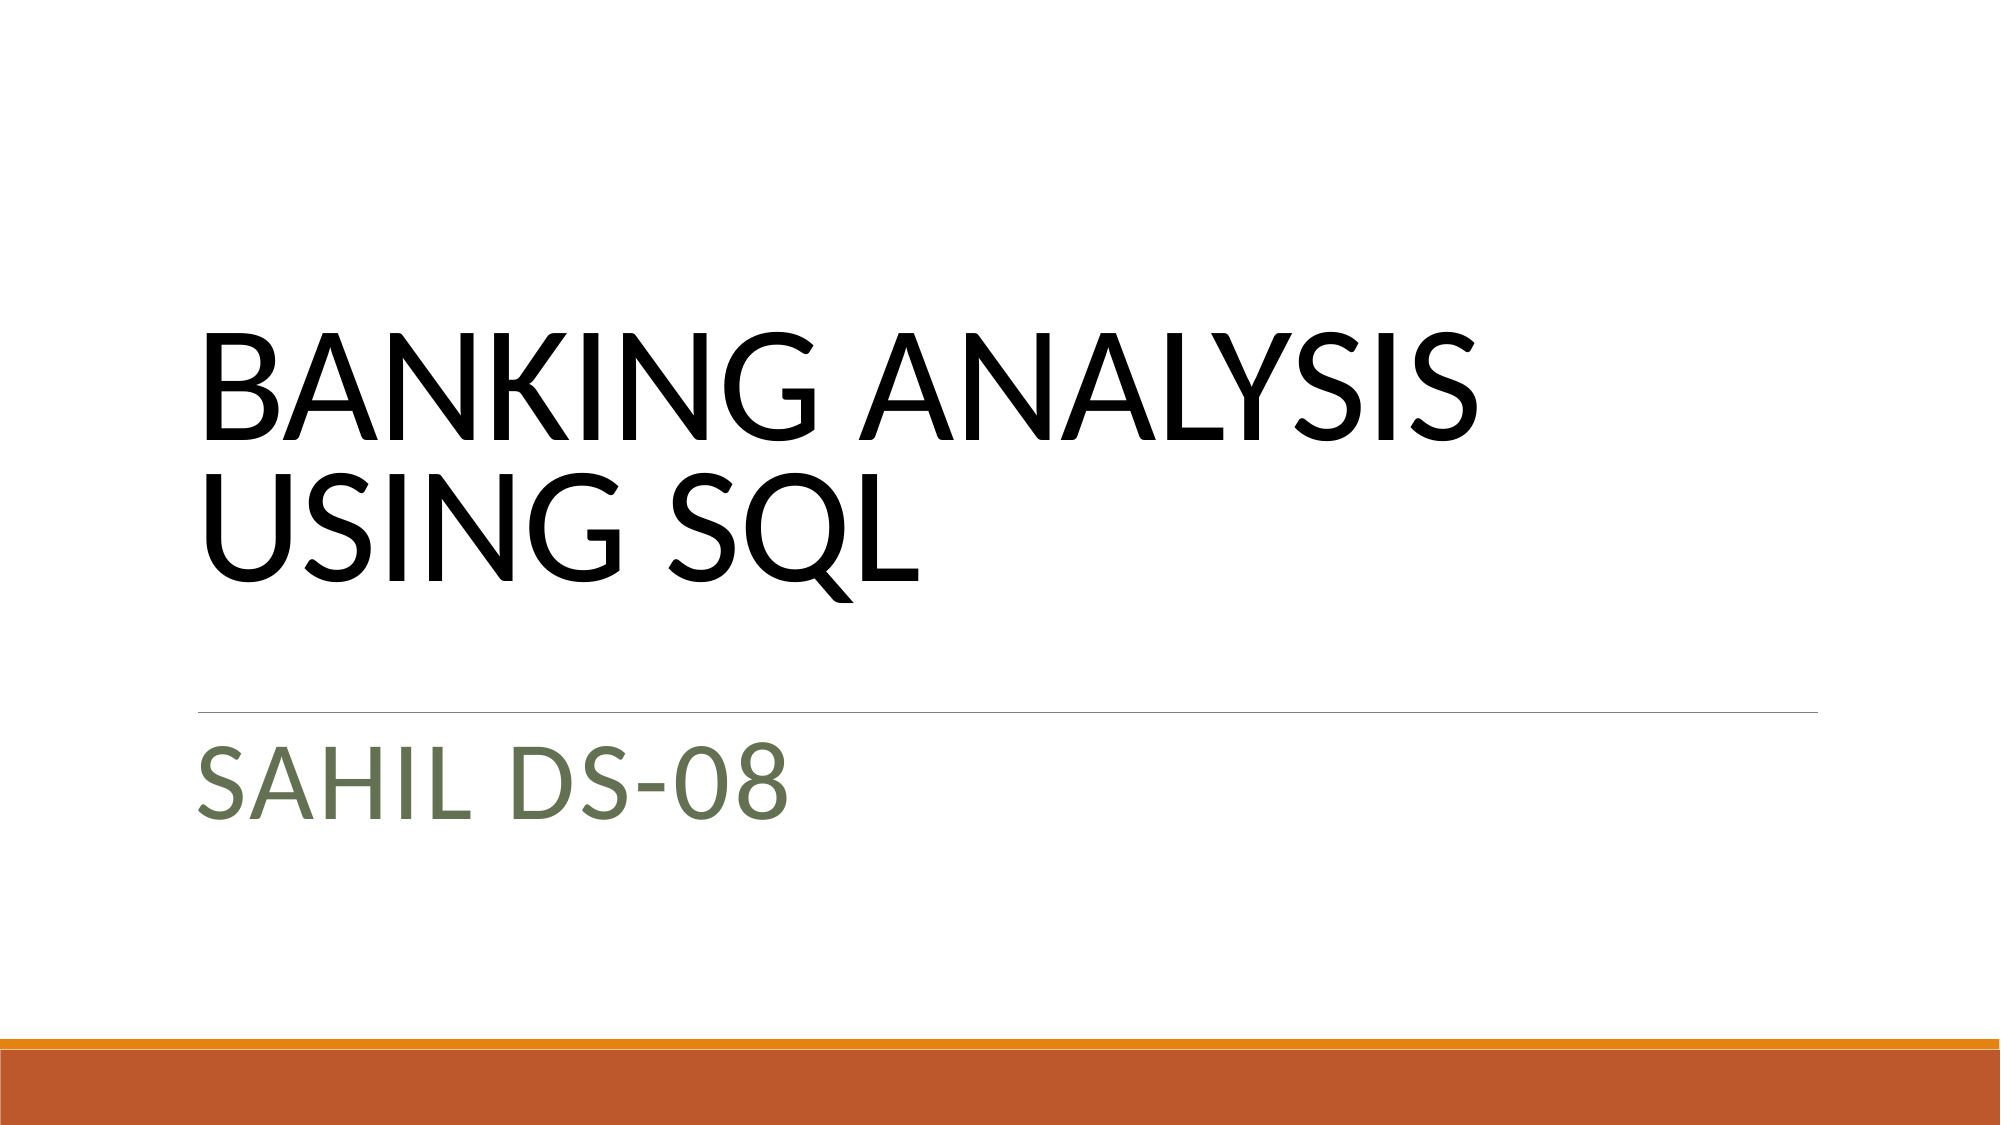

# BANKING ANALYSIS USING SQL
SAHIL DS-08